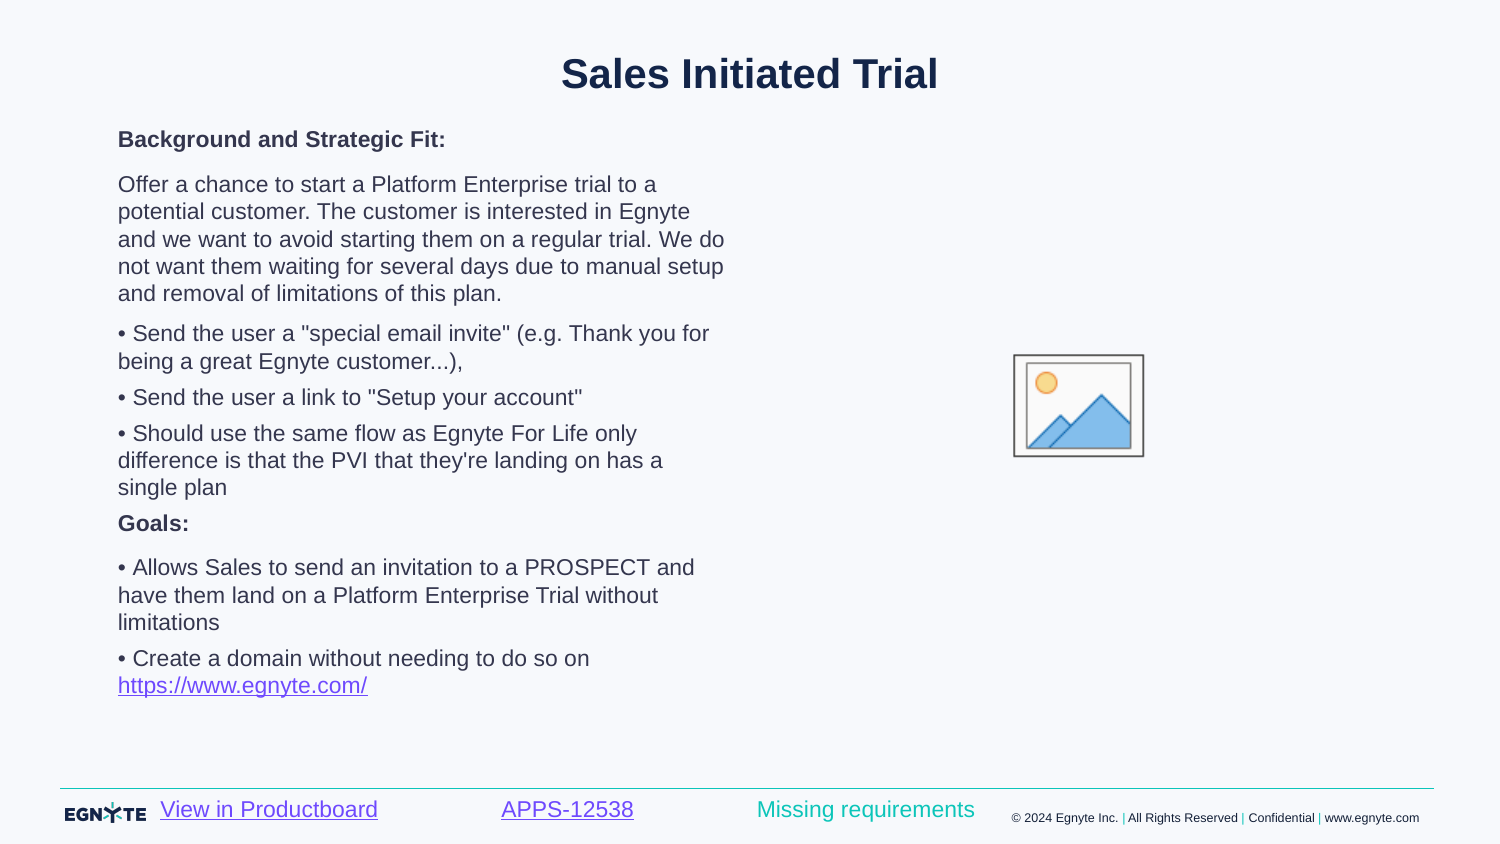

# Sales Initiated Trial
Background and Strategic Fit:
Offer a chance to start a Platform Enterprise trial to a potential customer. The customer is interested in Egnyte and we want to avoid starting them on a regular trial. We do not want them waiting for several days due to manual setup and removal of limitations of this plan.
• Send the user a "special email invite" (e.g. Thank you for being a great Egnyte customer...),
• Send the user a link to "Setup your account"
• Should use the same flow as Egnyte For Life only difference is that the PVI that they're landing on has a single plan
Goals:
• Allows Sales to send an invitation to a PROSPECT and have them land on a Platform Enterprise Trial without limitations
• Create a domain without needing to do so onhttps://www.egnyte.com/

Missing requirements
APPS-12538
View in Productboard